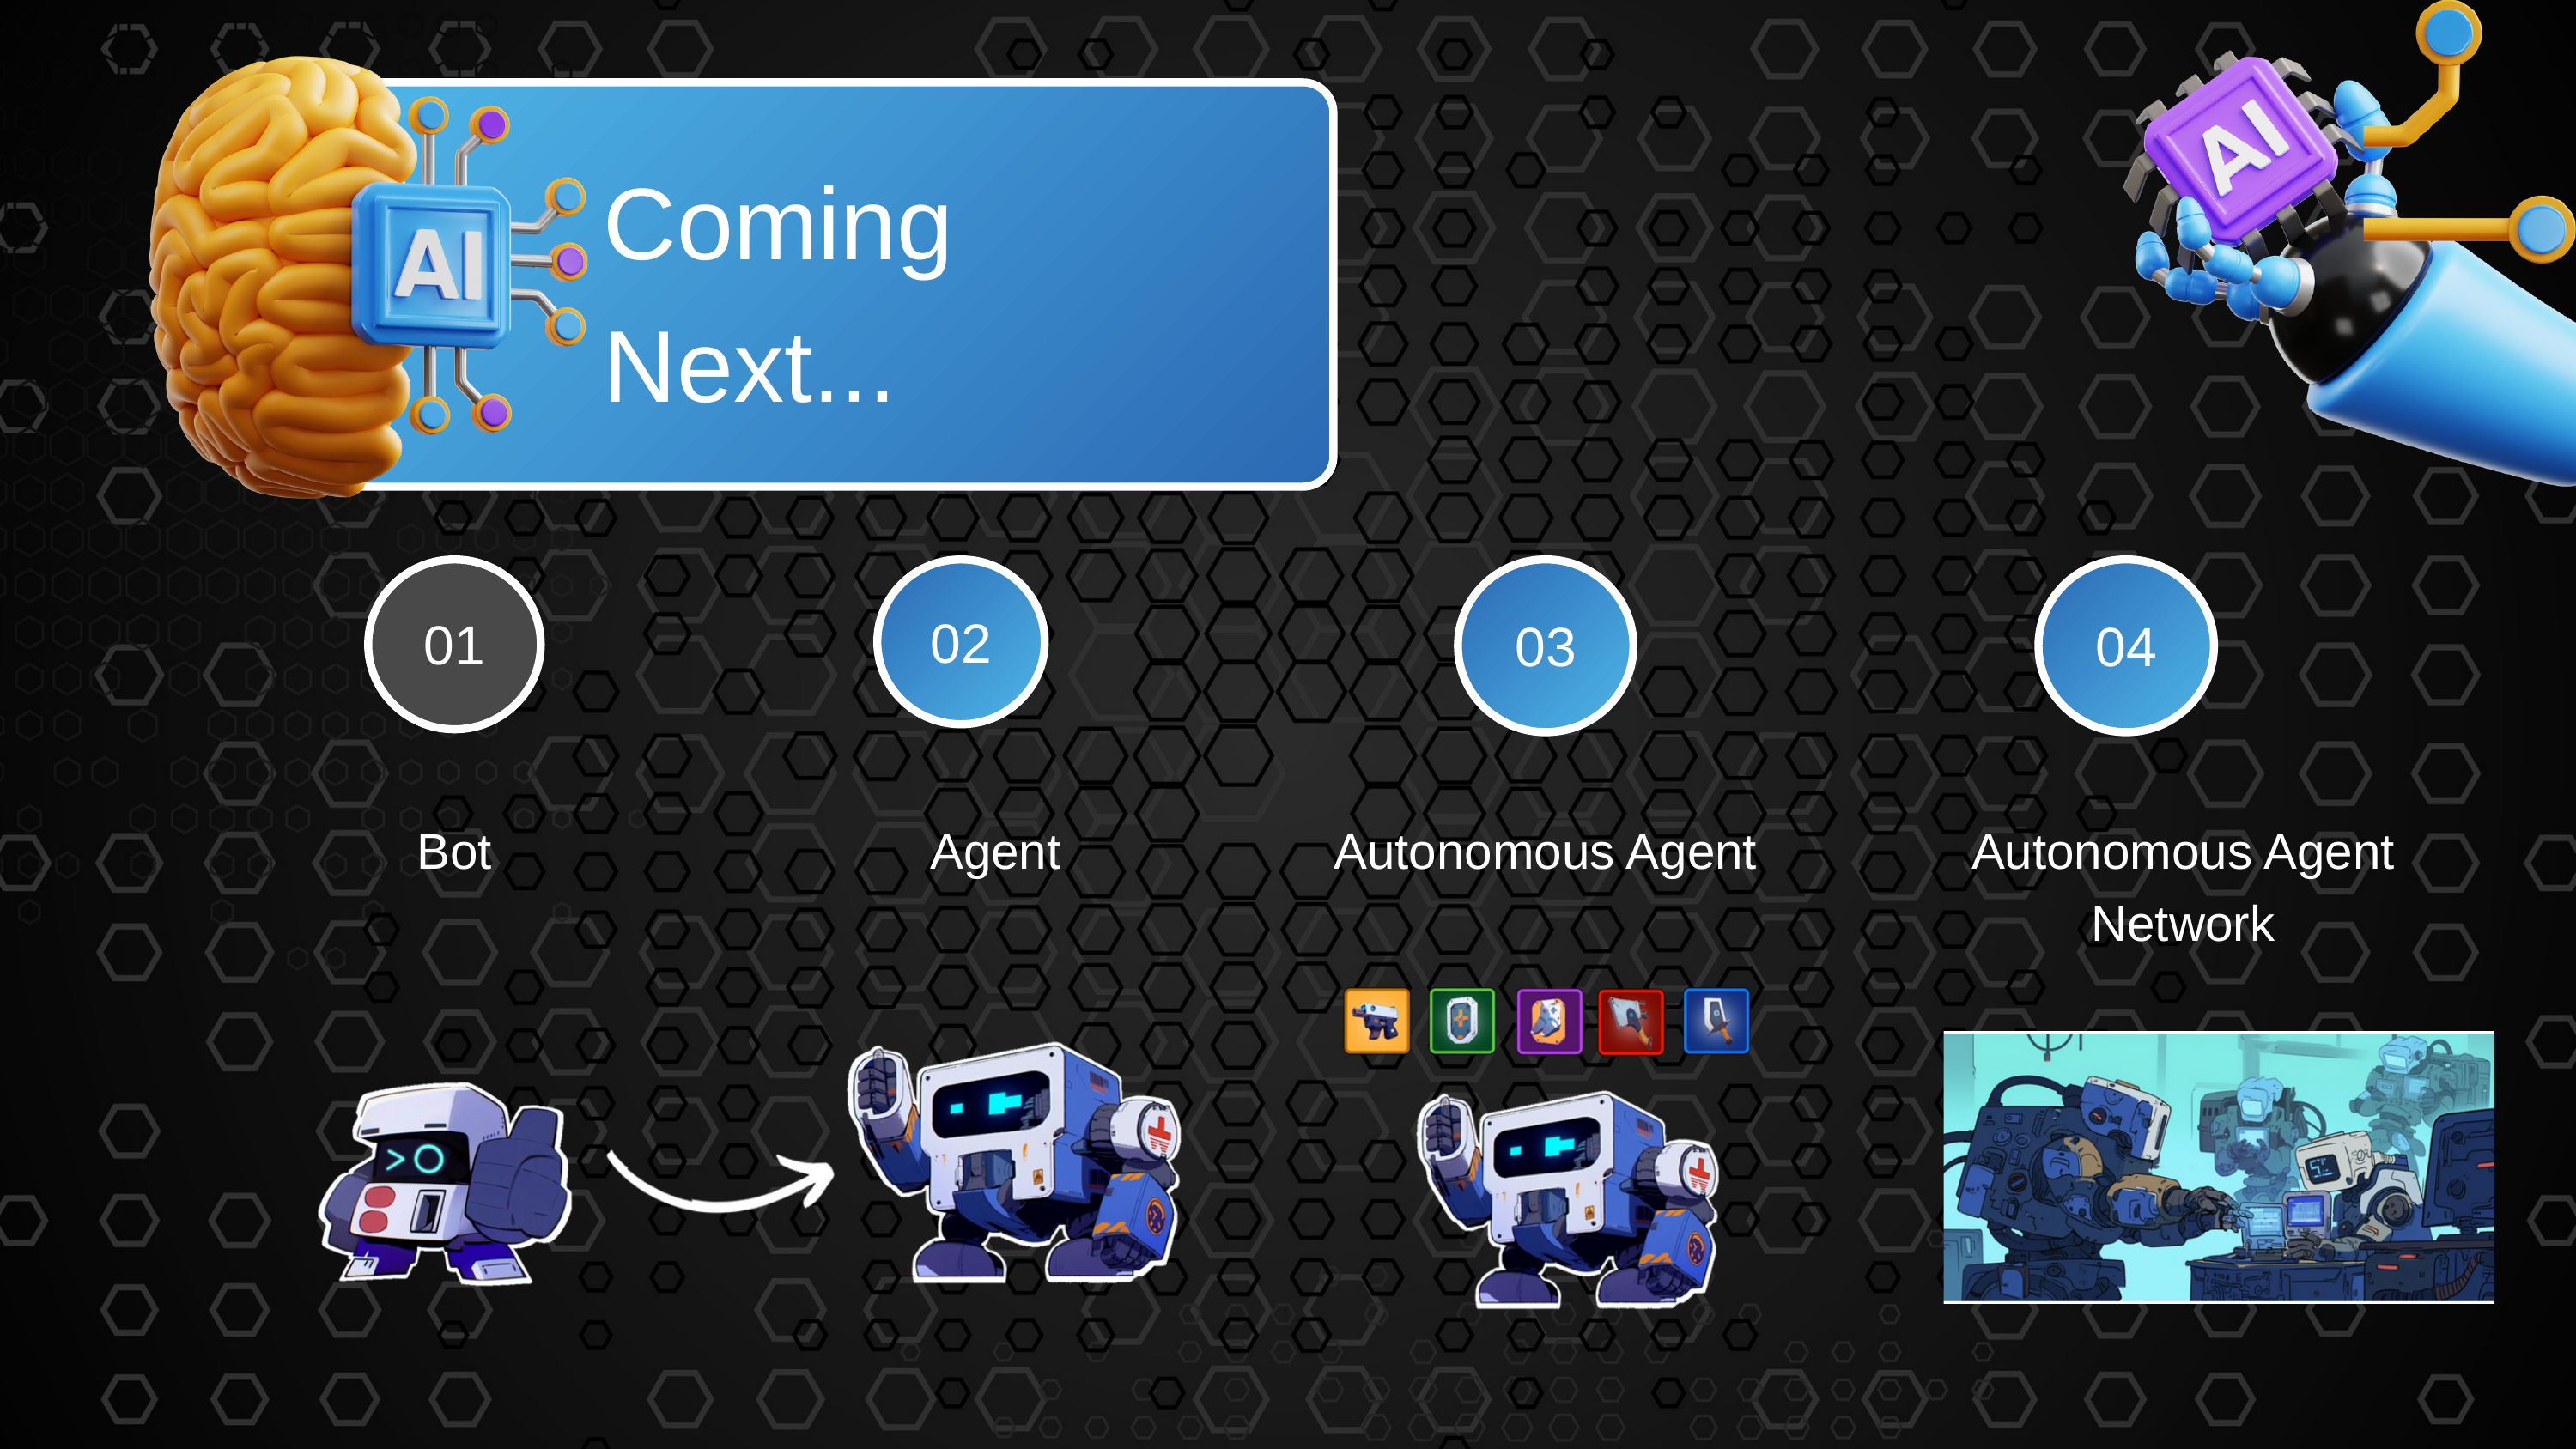

Coming Next...

01

02

03

04
Bot

Agent

Autonomous Agent

Autonomous Agent
Network